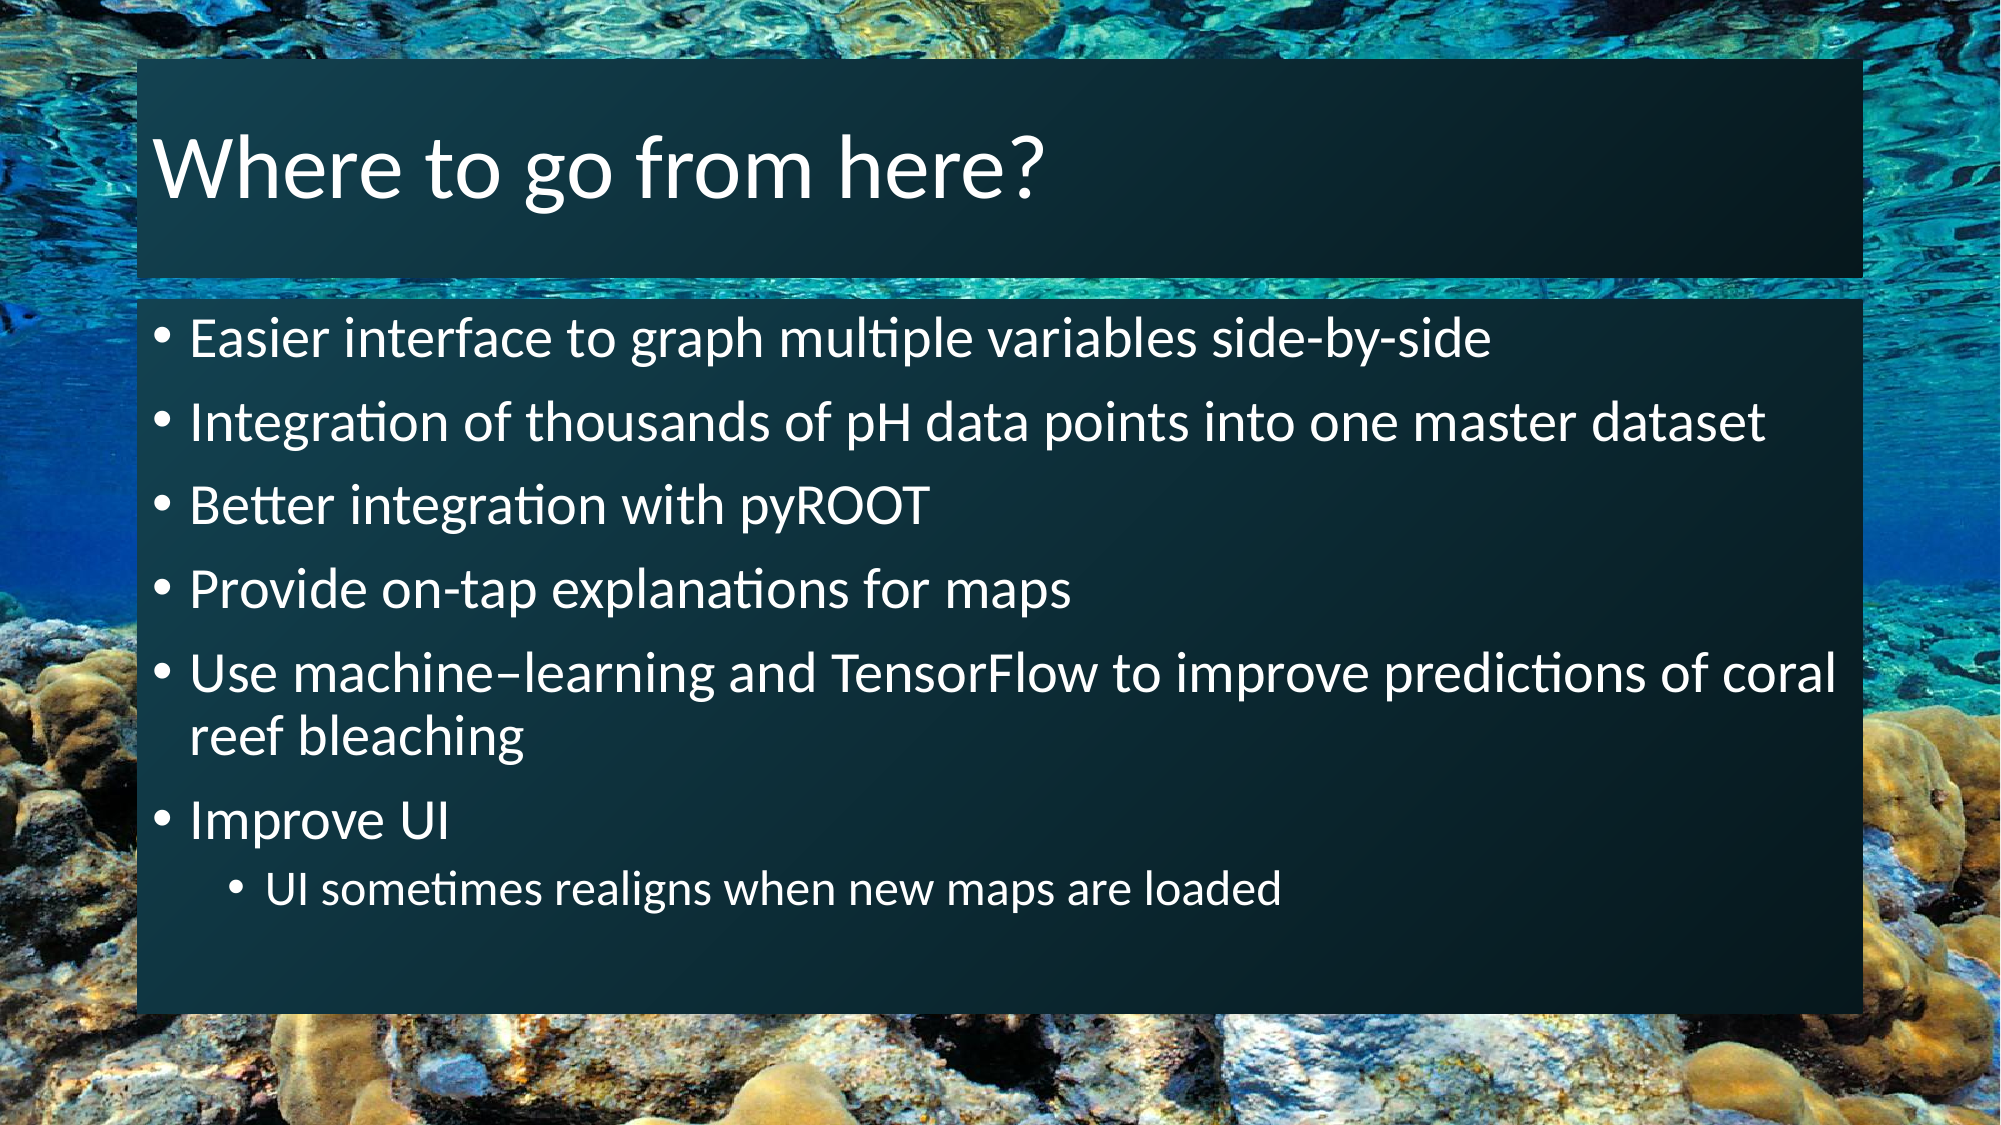

# Where to go from here?
Easier interface to graph multiple variables side-by-side
Integration of thousands of pH data points into one master dataset
Better integration with pyROOT
Provide on-tap explanations for maps
Use machine–learning and TensorFlow to improve predictions of coral reef bleaching
Improve UI
UI sometimes realigns when new maps are loaded